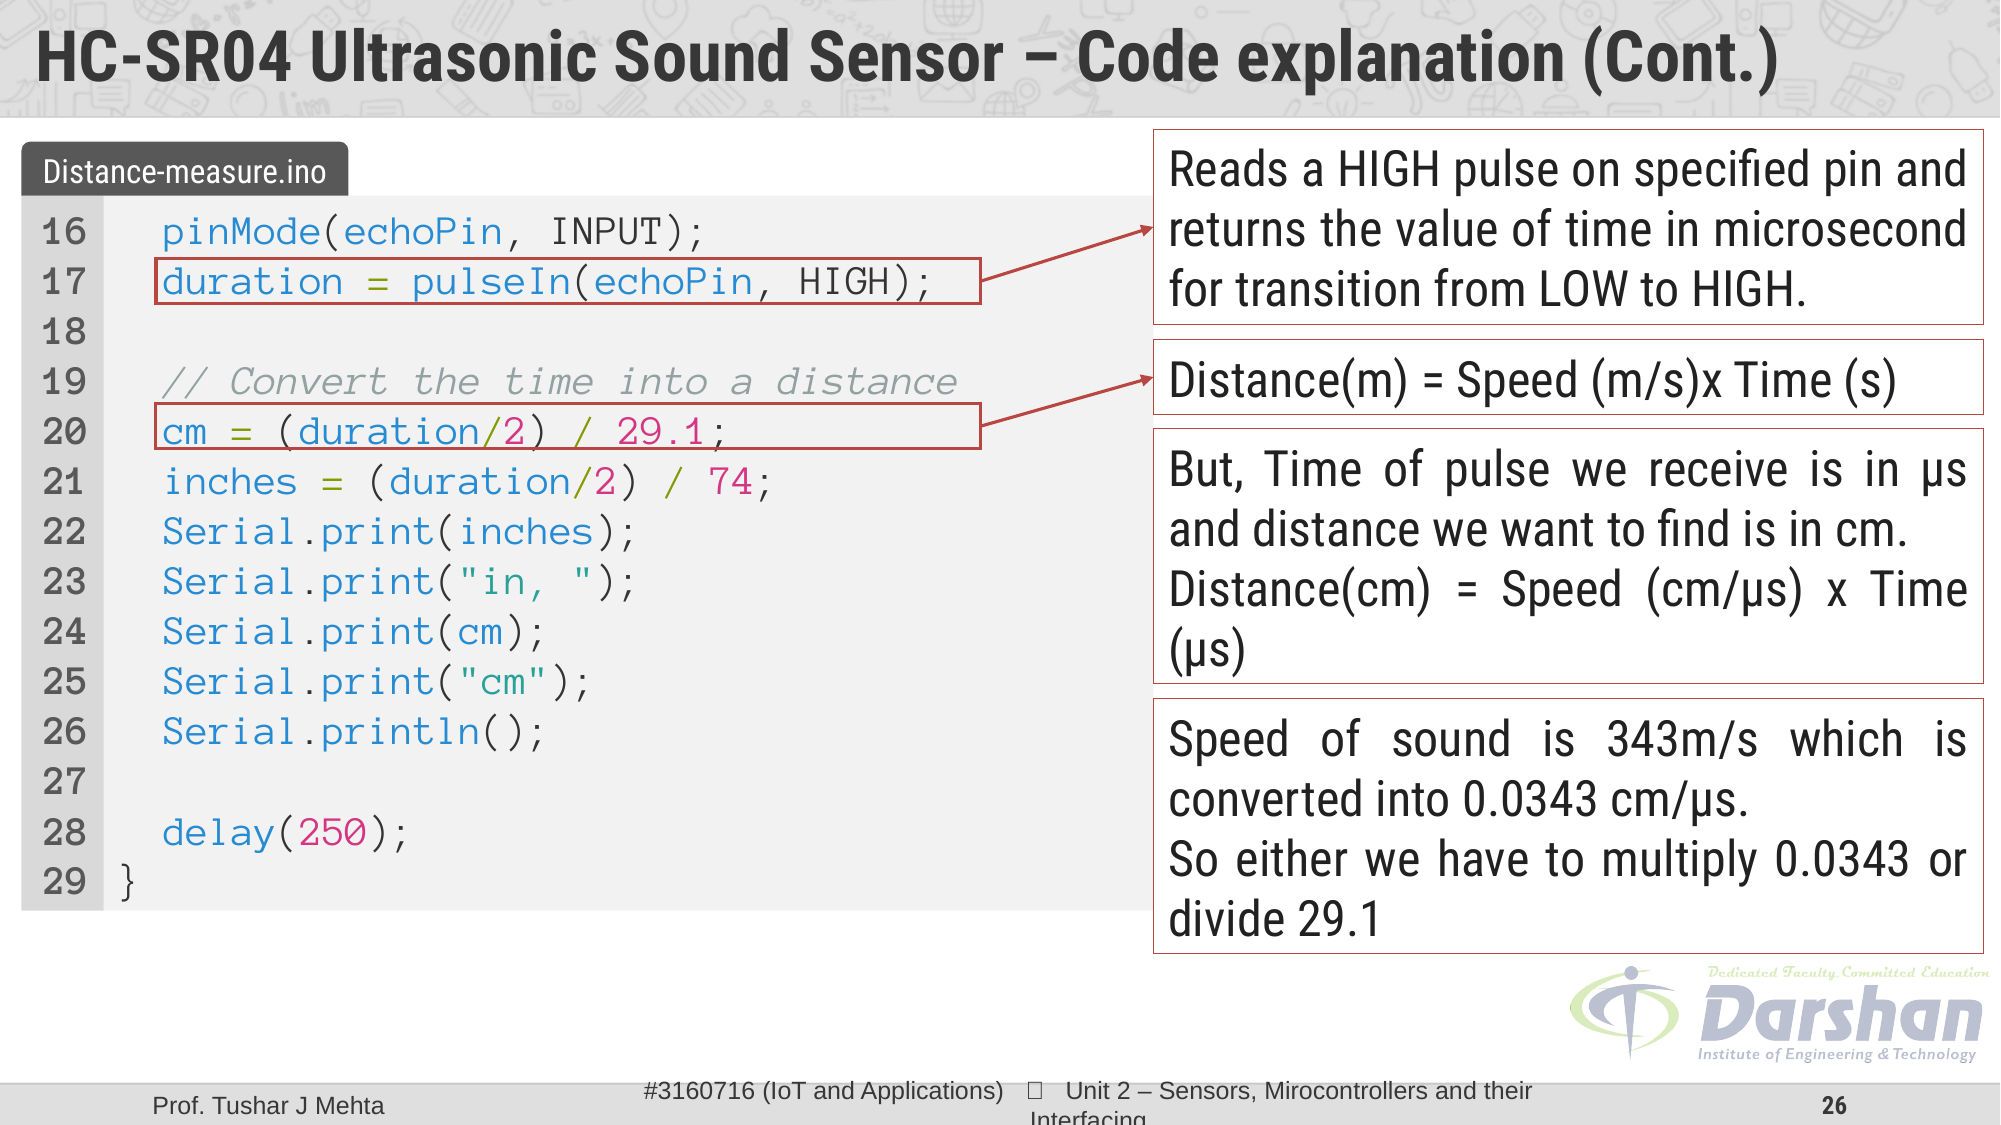

# HC-SR04 Ultrasonic Sound Sensor – Code explanation (Cont.)
Reads a HIGH pulse on specified pin and returns the value of time in microsecond for transition from LOW to HIGH.
Distance-measure.ino
16
17
18
19
20
21
22
23
24
25
26
27
28
29
  pinMode(echoPin, INPUT);
  duration = pulseIn(echoPin, HIGH);

  // Convert the time into a distance
  cm = (duration/2) / 29.1;
  inches = (duration/2) / 74;
  Serial.print(inches);
  Serial.print("in, ");
  Serial.print(cm);
  Serial.print("cm");
  Serial.println();

  delay(250);
}

Distance(m) = Speed (m/s)x Time (s)

But, Time of pulse we receive is in µs and distance we want to find is in cm.
Distance(cm) = Speed (cm/µs) x Time (µs)
Speed of sound is 343m/s which is converted into 0.0343 cm/µs.
So either we have to multiply 0.0343 or divide 29.1